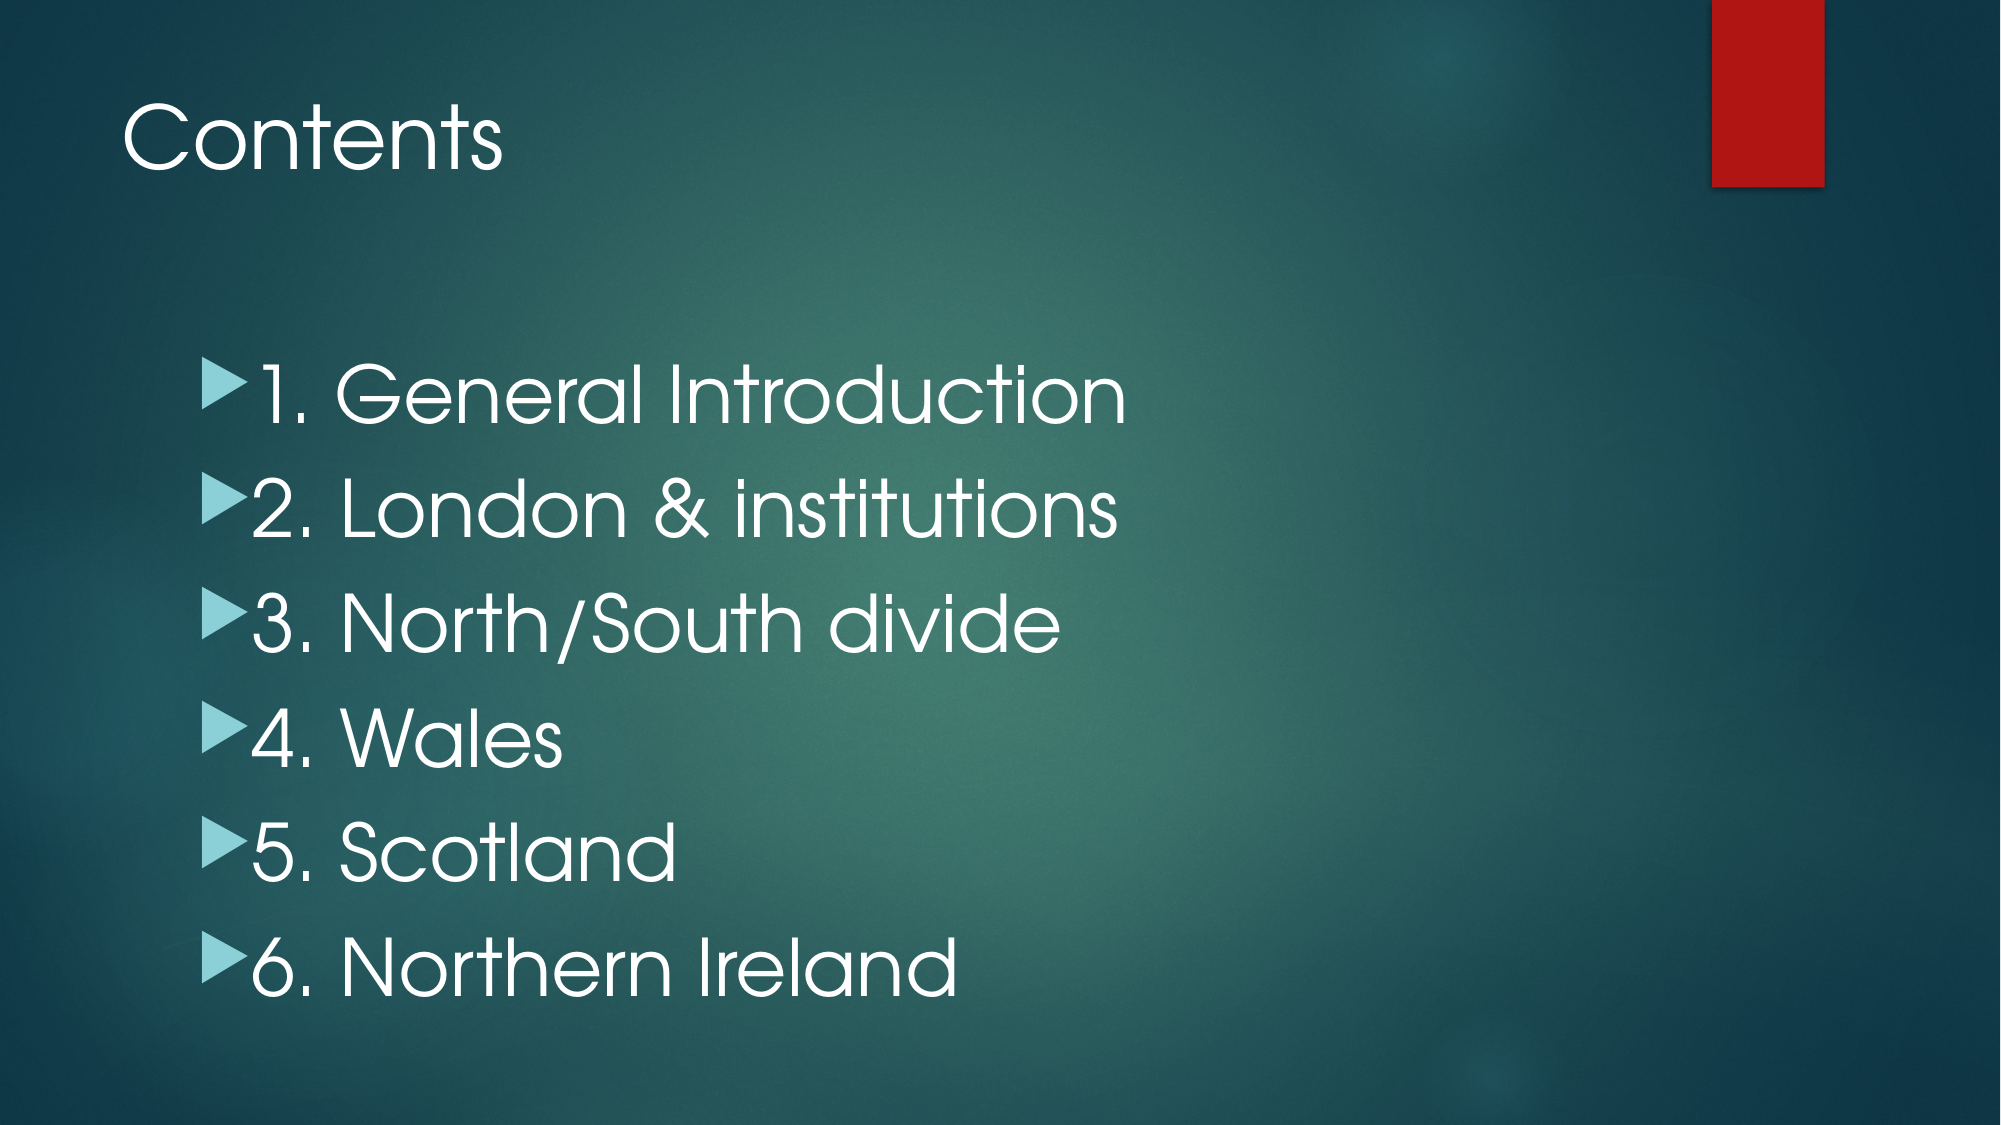

# Contents
1. General Introduction
2. London & institutions
3. North/South divide
4. Wales
5. Scotland
6. Northern Ireland